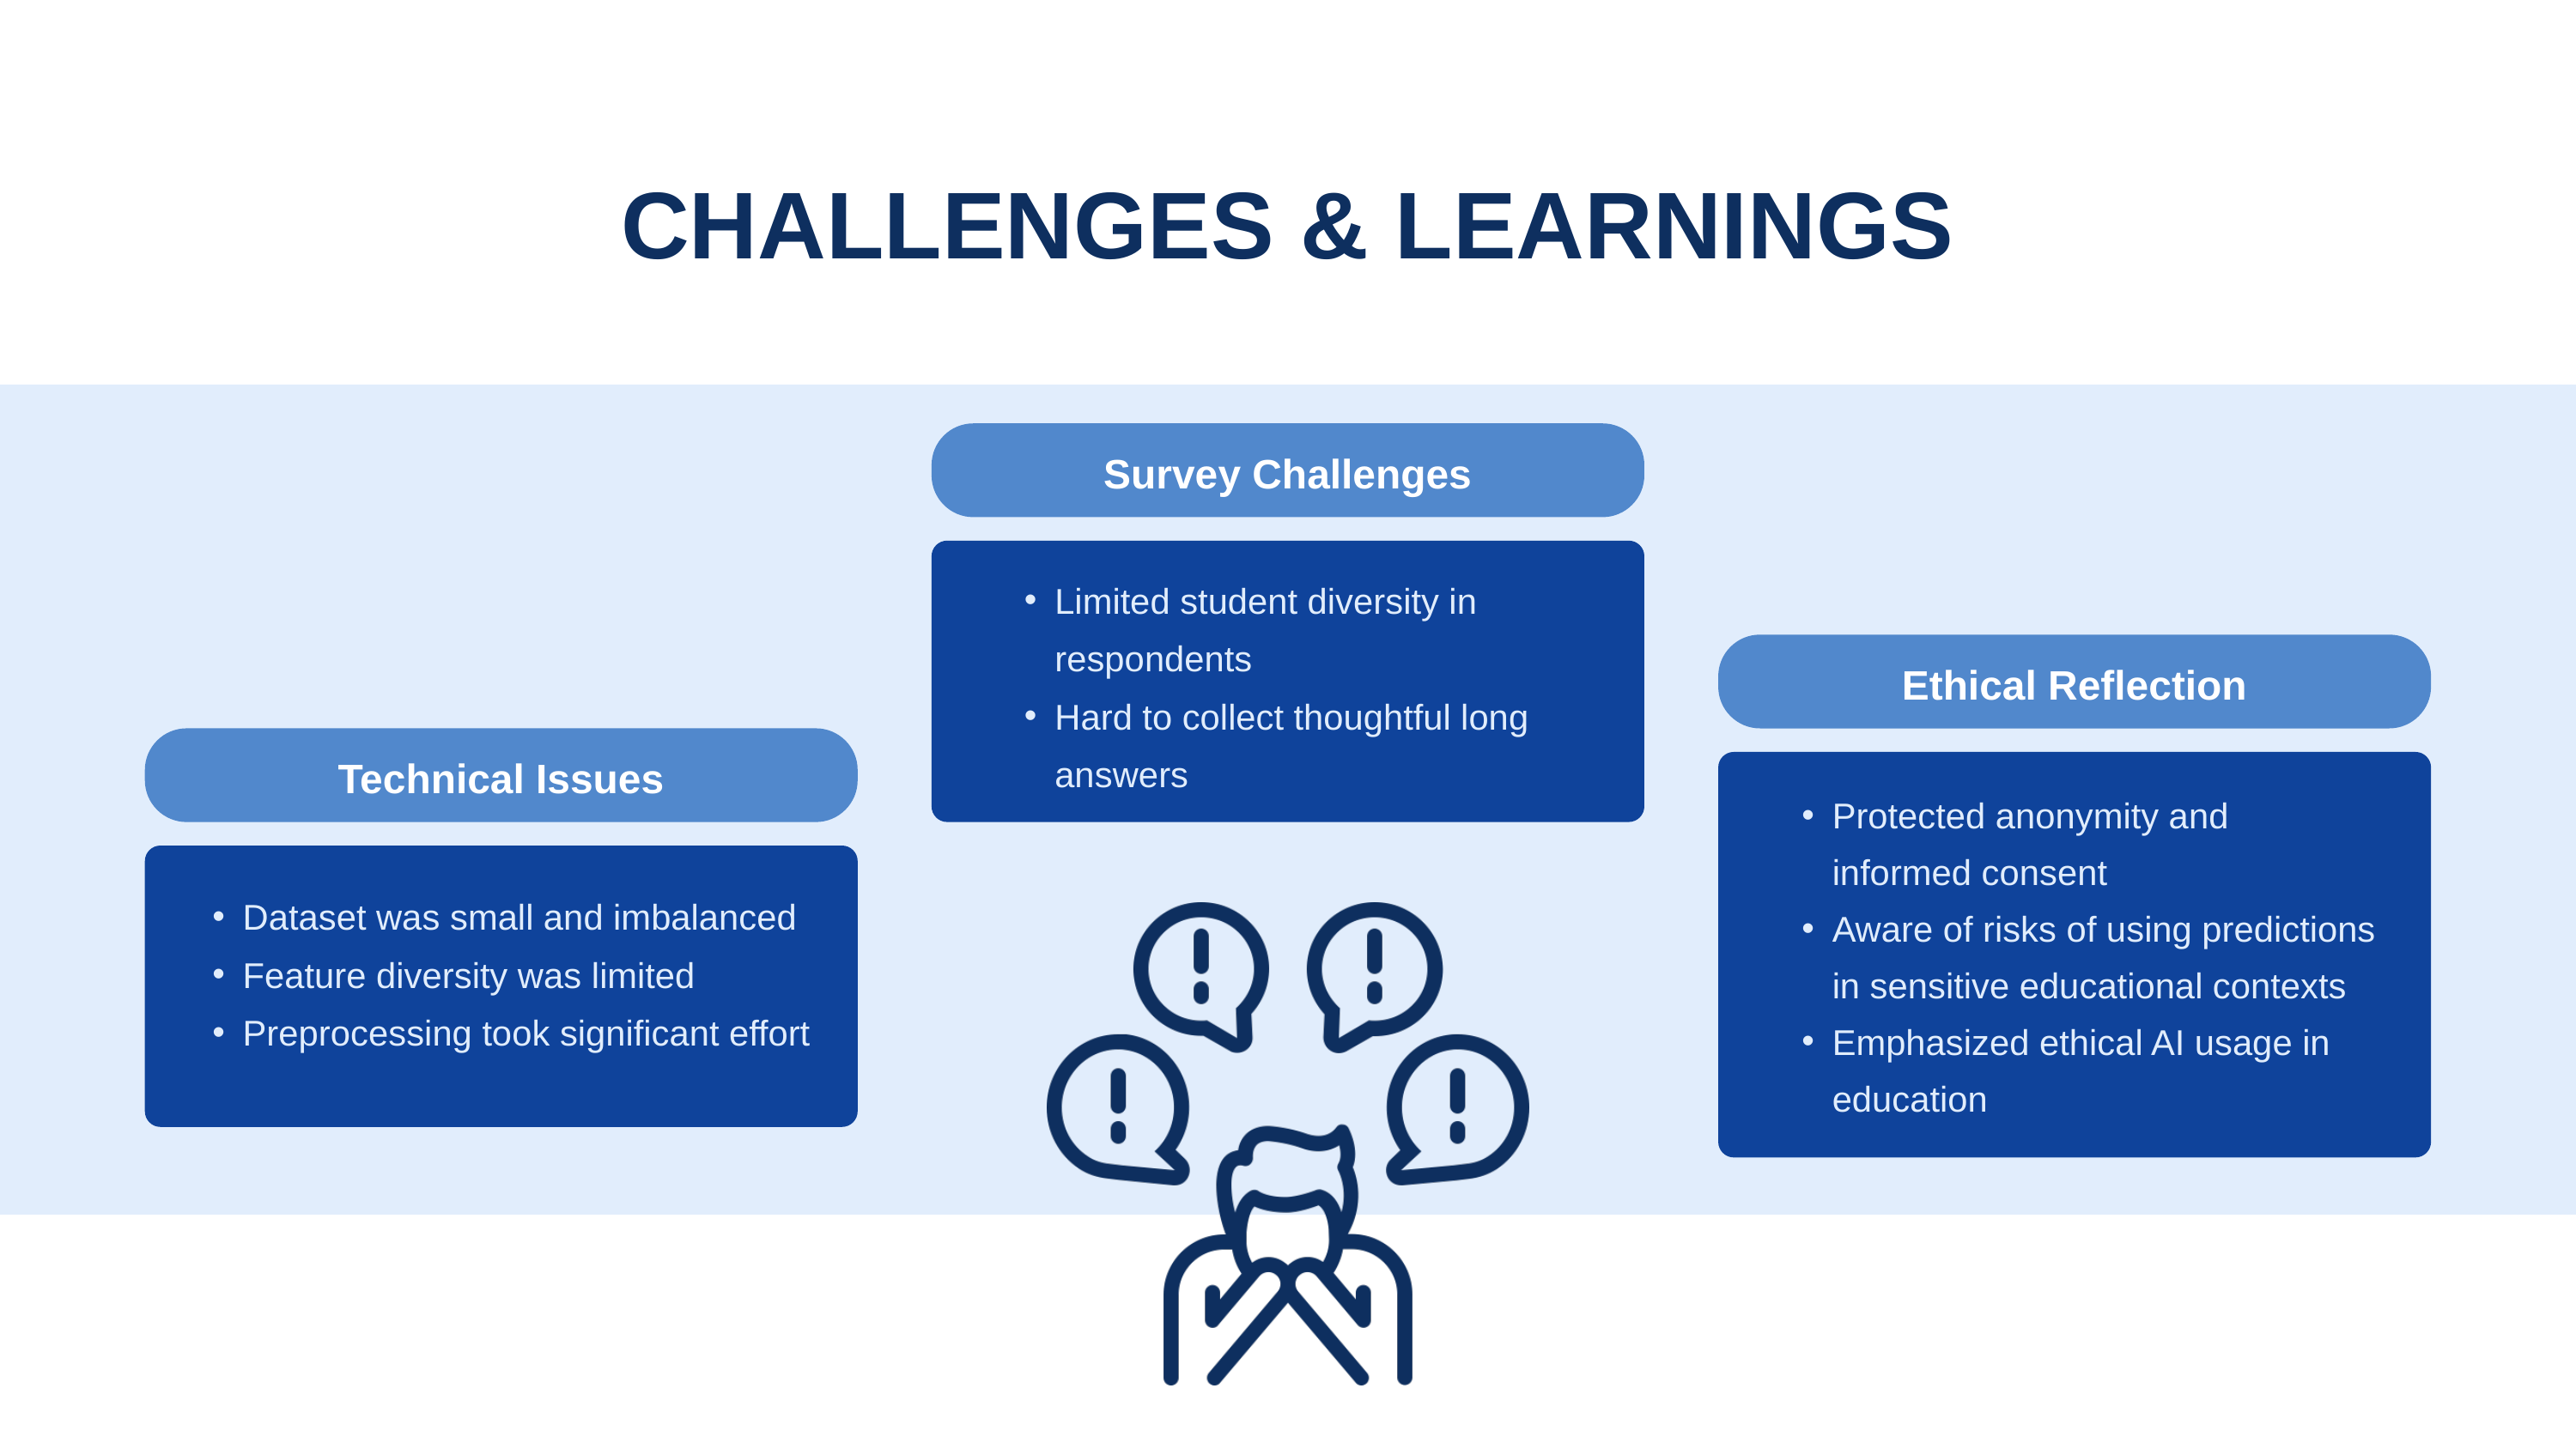

CHALLENGES & LEARNINGS

Survey Challenges

Limited student diversity in respondents
Hard to collect thoughtful long answers

Ethical Reflection

Technical Issues

Protected anonymity and informed consent
Aware of risks of using predictions in sensitive educational contexts
Emphasized ethical AI usage in education

Dataset was small and imbalanced
Feature diversity was limited
Preprocessing took significant effort